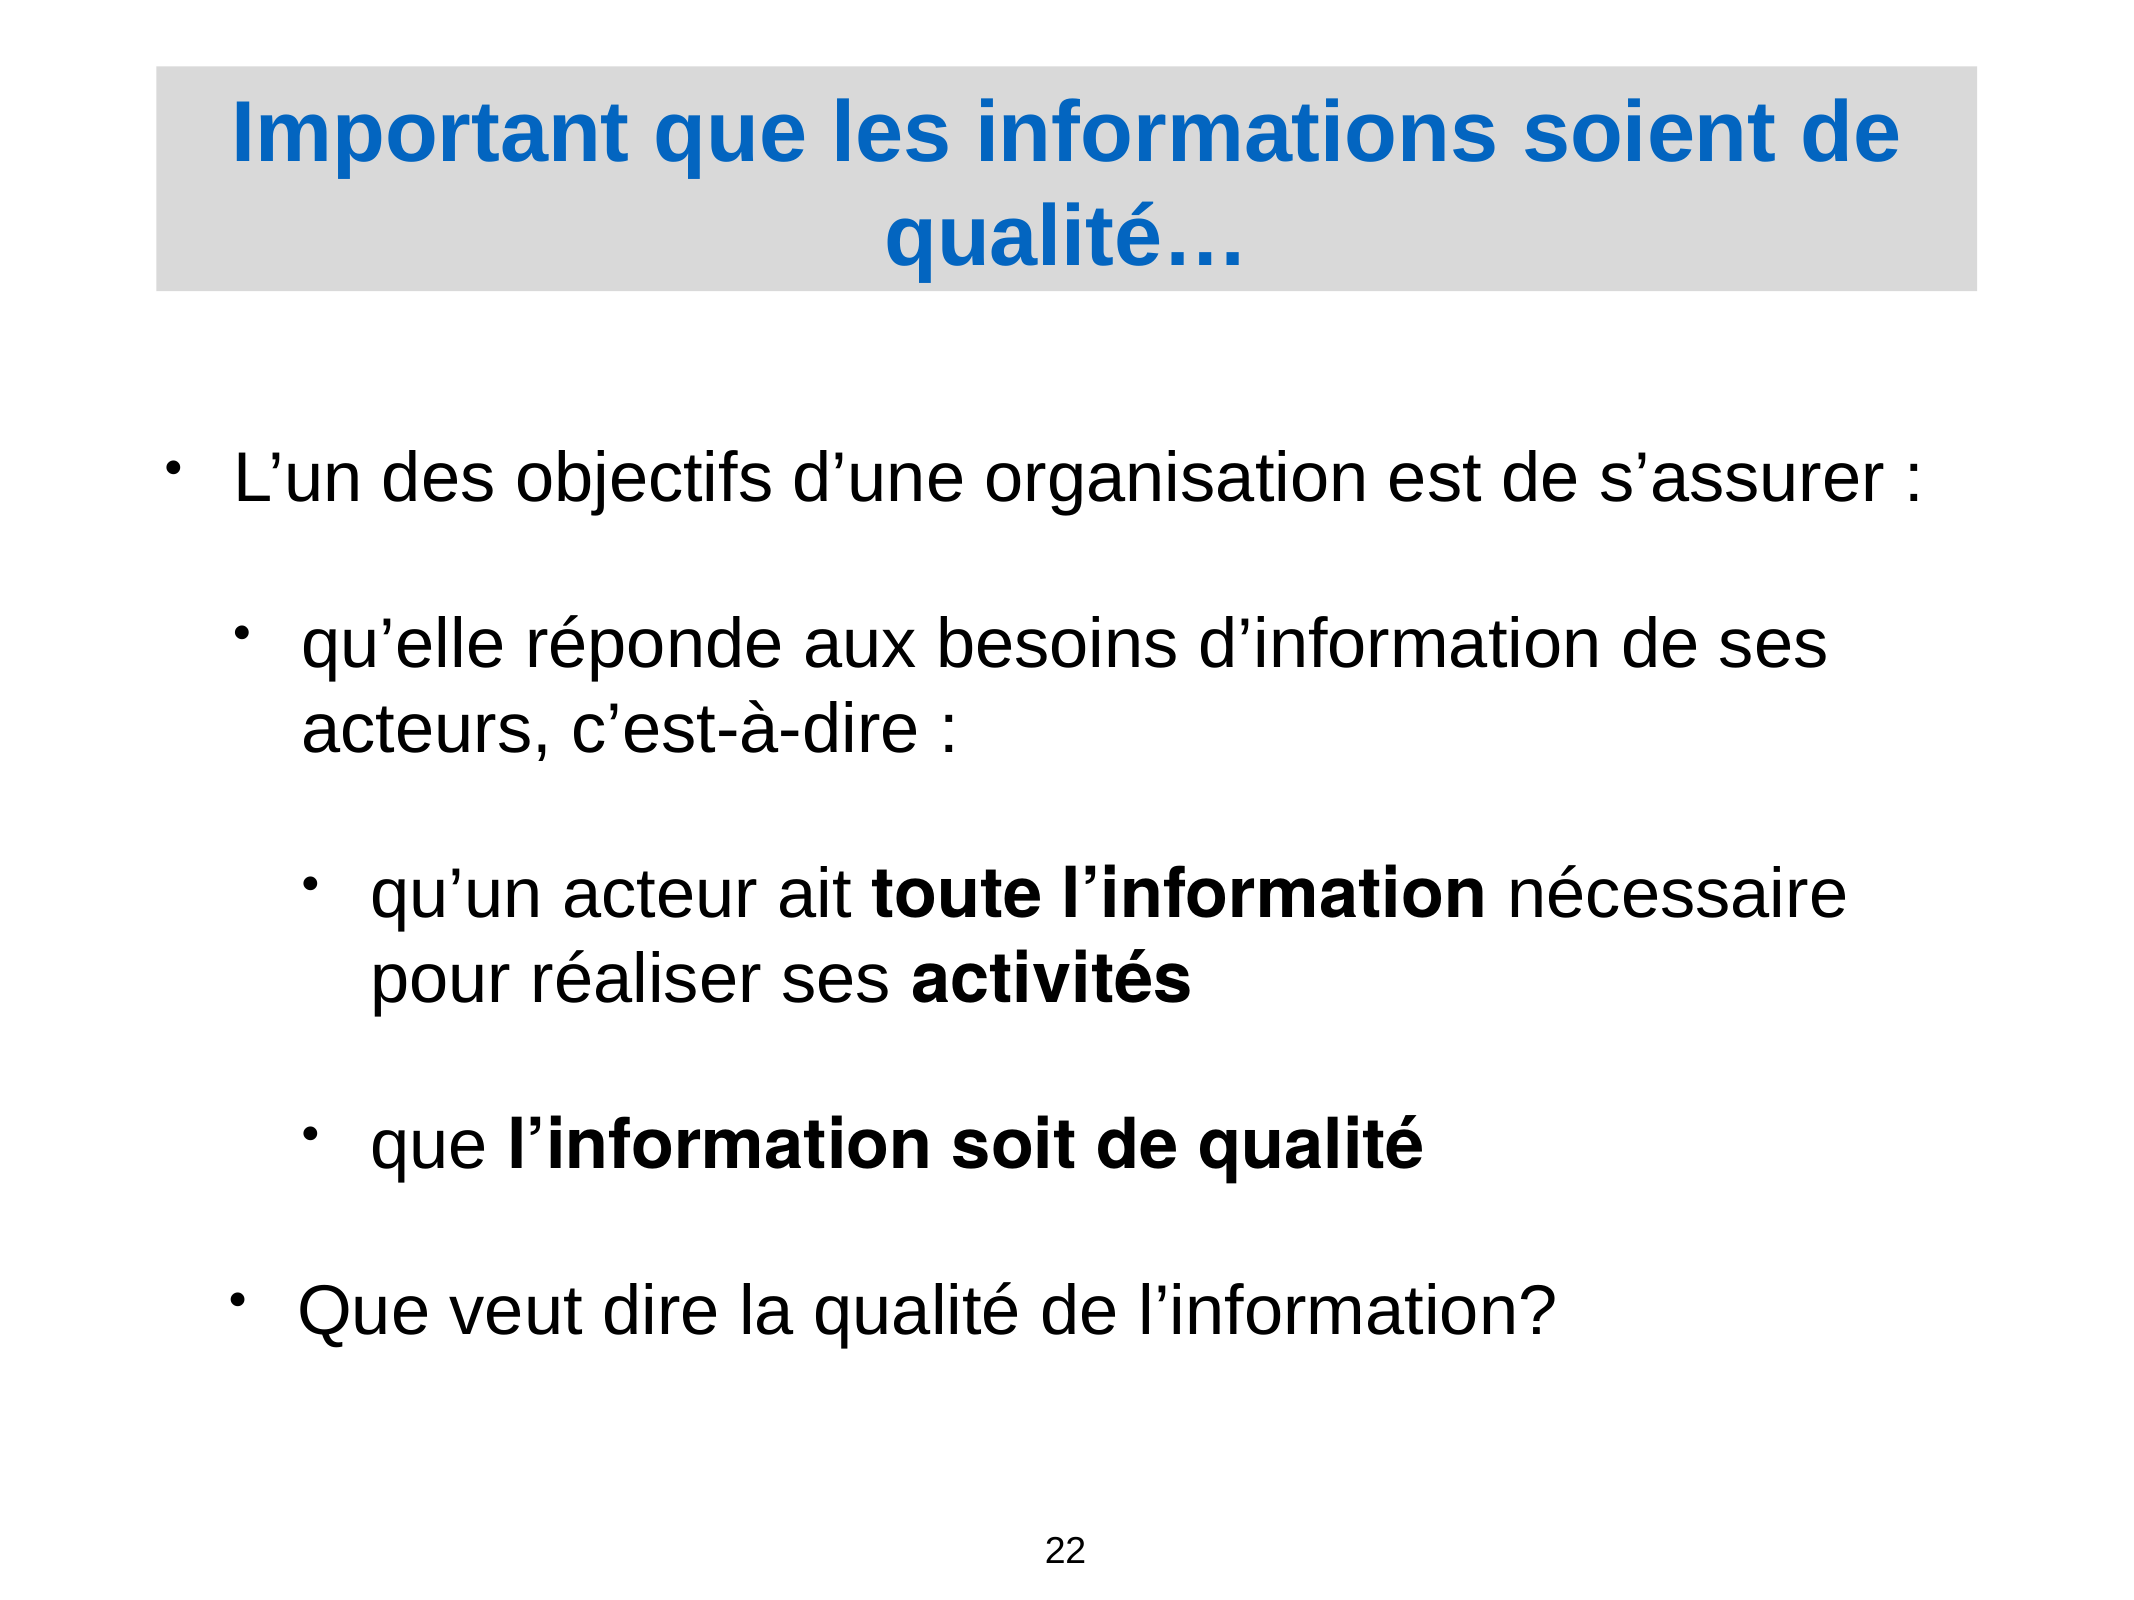

22
# Important que les informations soient de qualité…
L’un des objectifs d’une organisation est de s’assurer :
qu’elle réponde aux besoins d’information de ses acteurs, c’est-à-dire :
qu’un acteur ait toute l’information nécessaire pour réaliser ses activités
que l’information soit de qualité
Que veut dire la qualité de l’information?